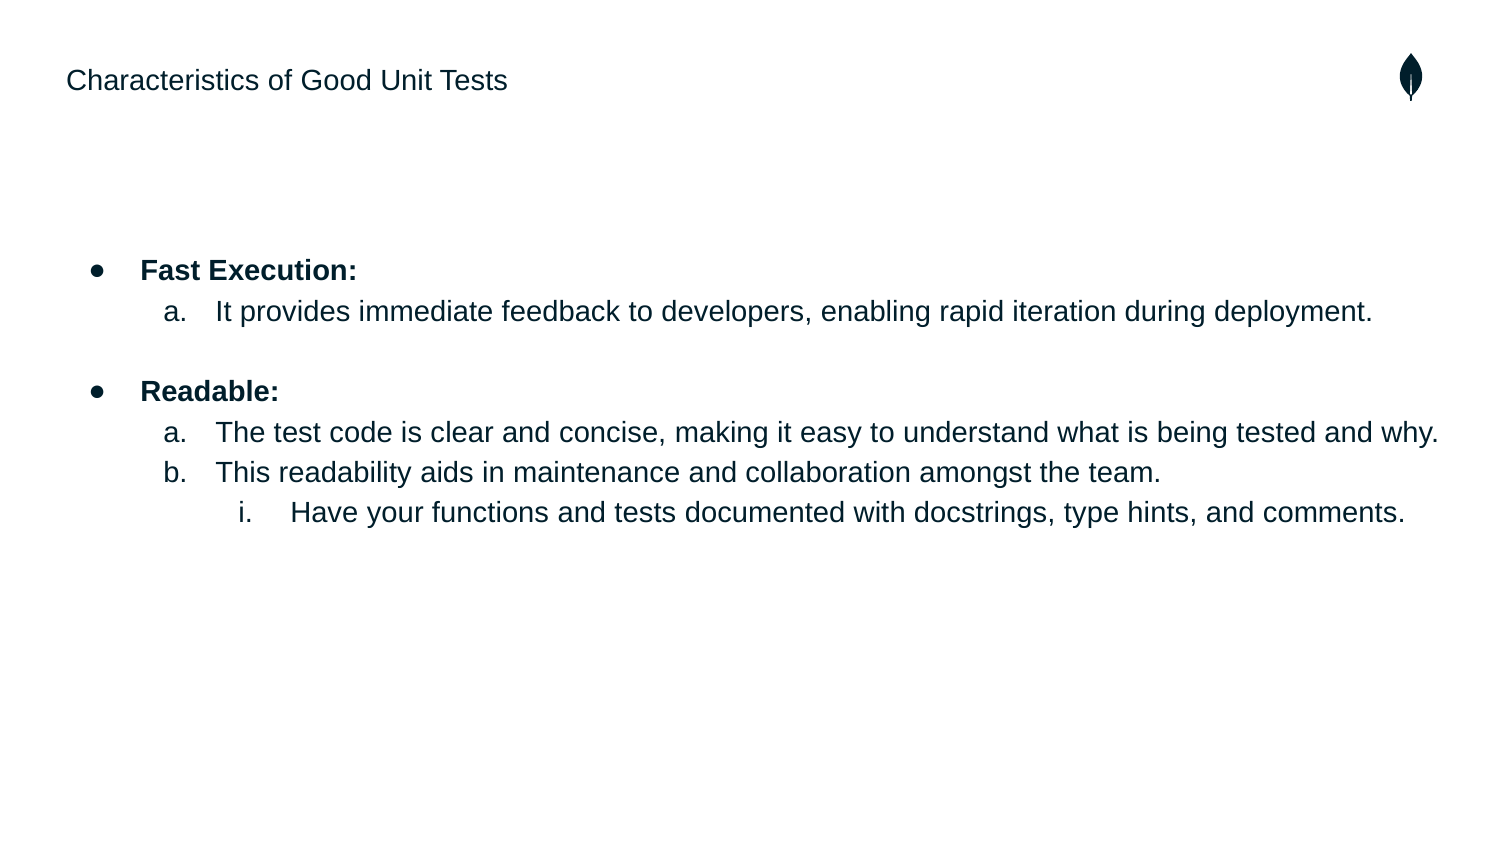

Characteristics of Good Unit Tests
Fast Execution:
It provides immediate feedback to developers, enabling rapid iteration during deployment.
Readable:
The test code is clear and concise, making it easy to understand what is being tested and why.
This readability aids in maintenance and collaboration amongst the team.
Have your functions and tests documented with docstrings, type hints, and comments.